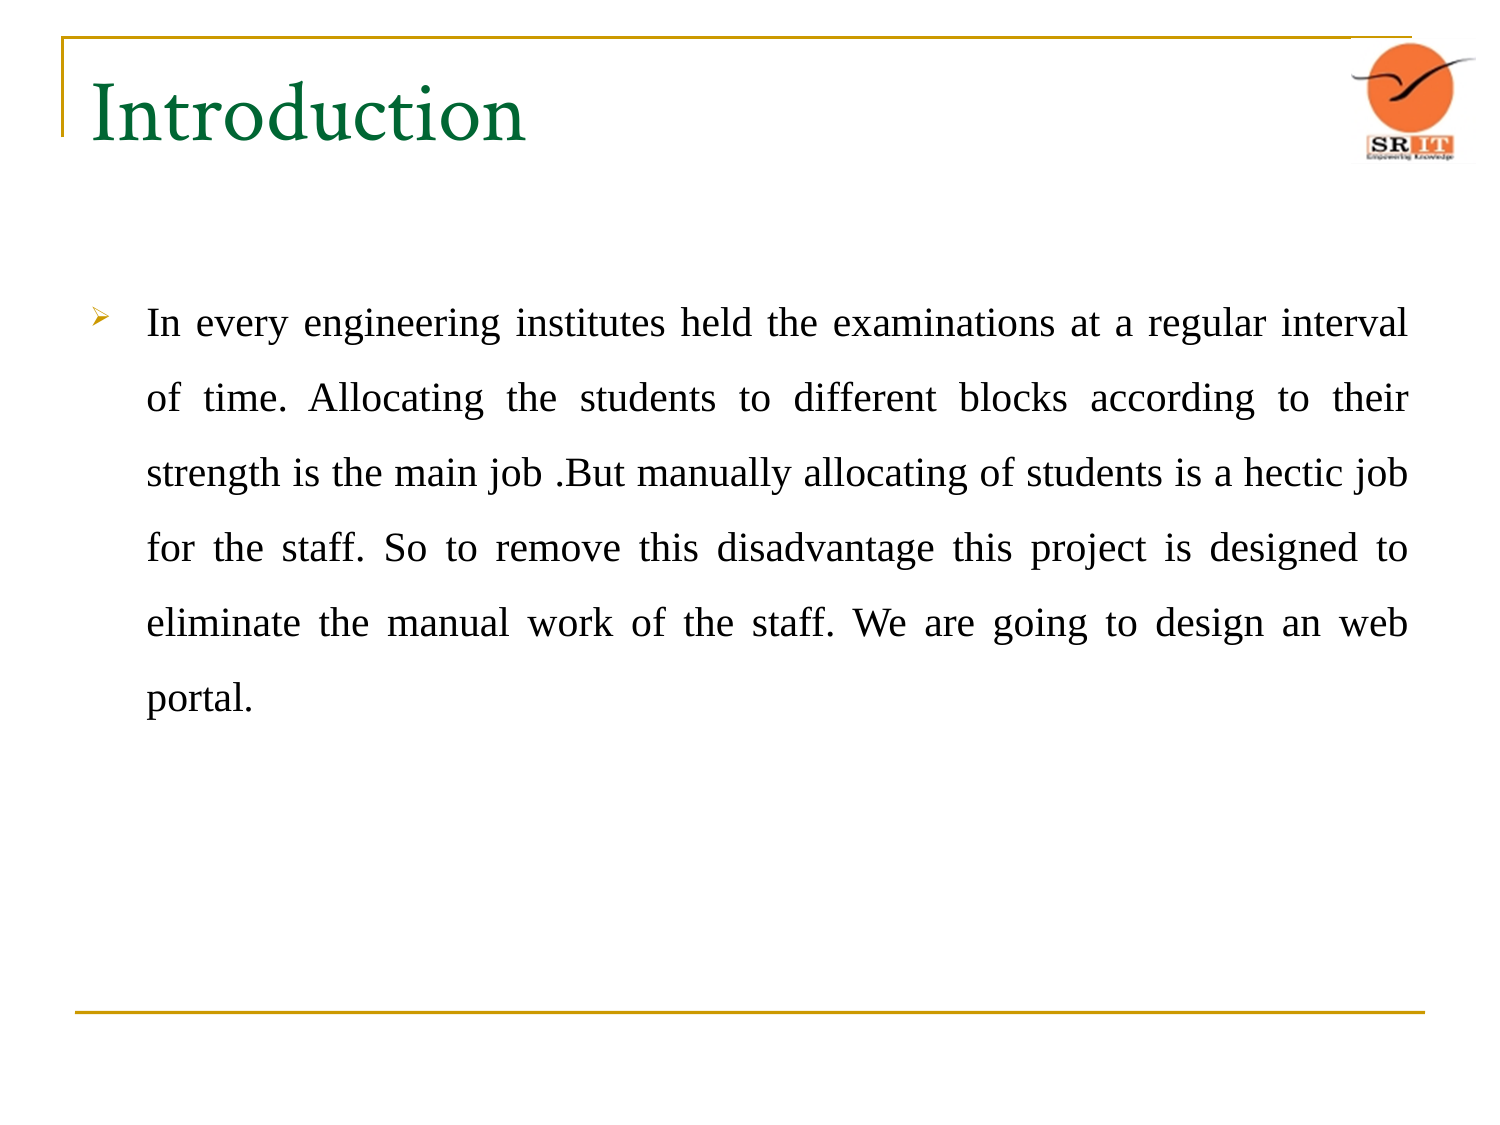

# Introduction
In every engineering institutes held the examinations at a regular interval of time. Allocating the students to different blocks according to their strength is the main job .But manually allocating of students is a hectic job for the staff. So to remove this disadvantage this project is designed to eliminate the manual work of the staff. We are going to design an web portal.